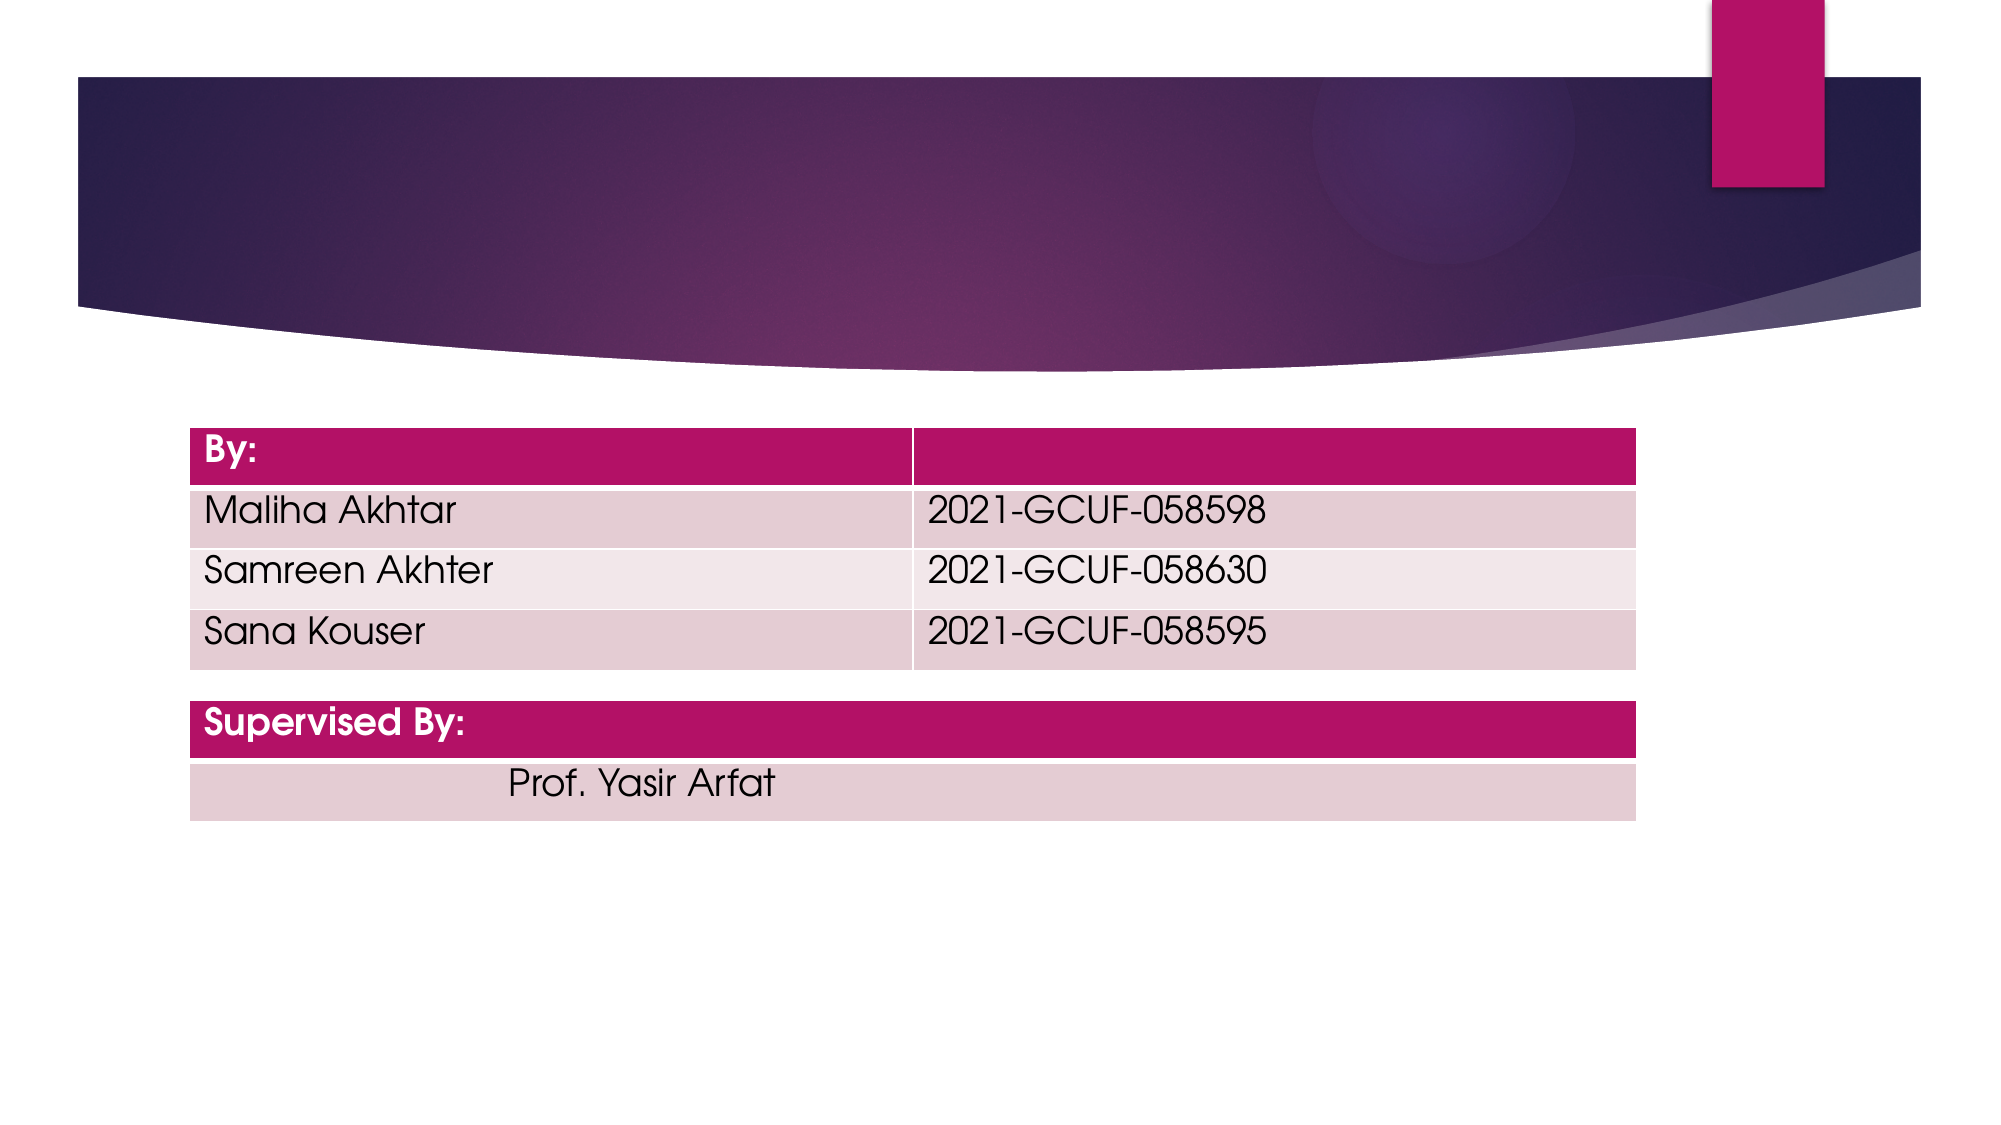

#
| By: |  |
| --- | --- |
| Maliha Akhtar | 2021-GCUF-058598 |
| Samreen Akhter | 2021-GCUF-058630 |
| Sana Kouser | 2021-GCUF-058595 |
| Supervised By: |
| --- |
| Prof. Yasir Arfat |